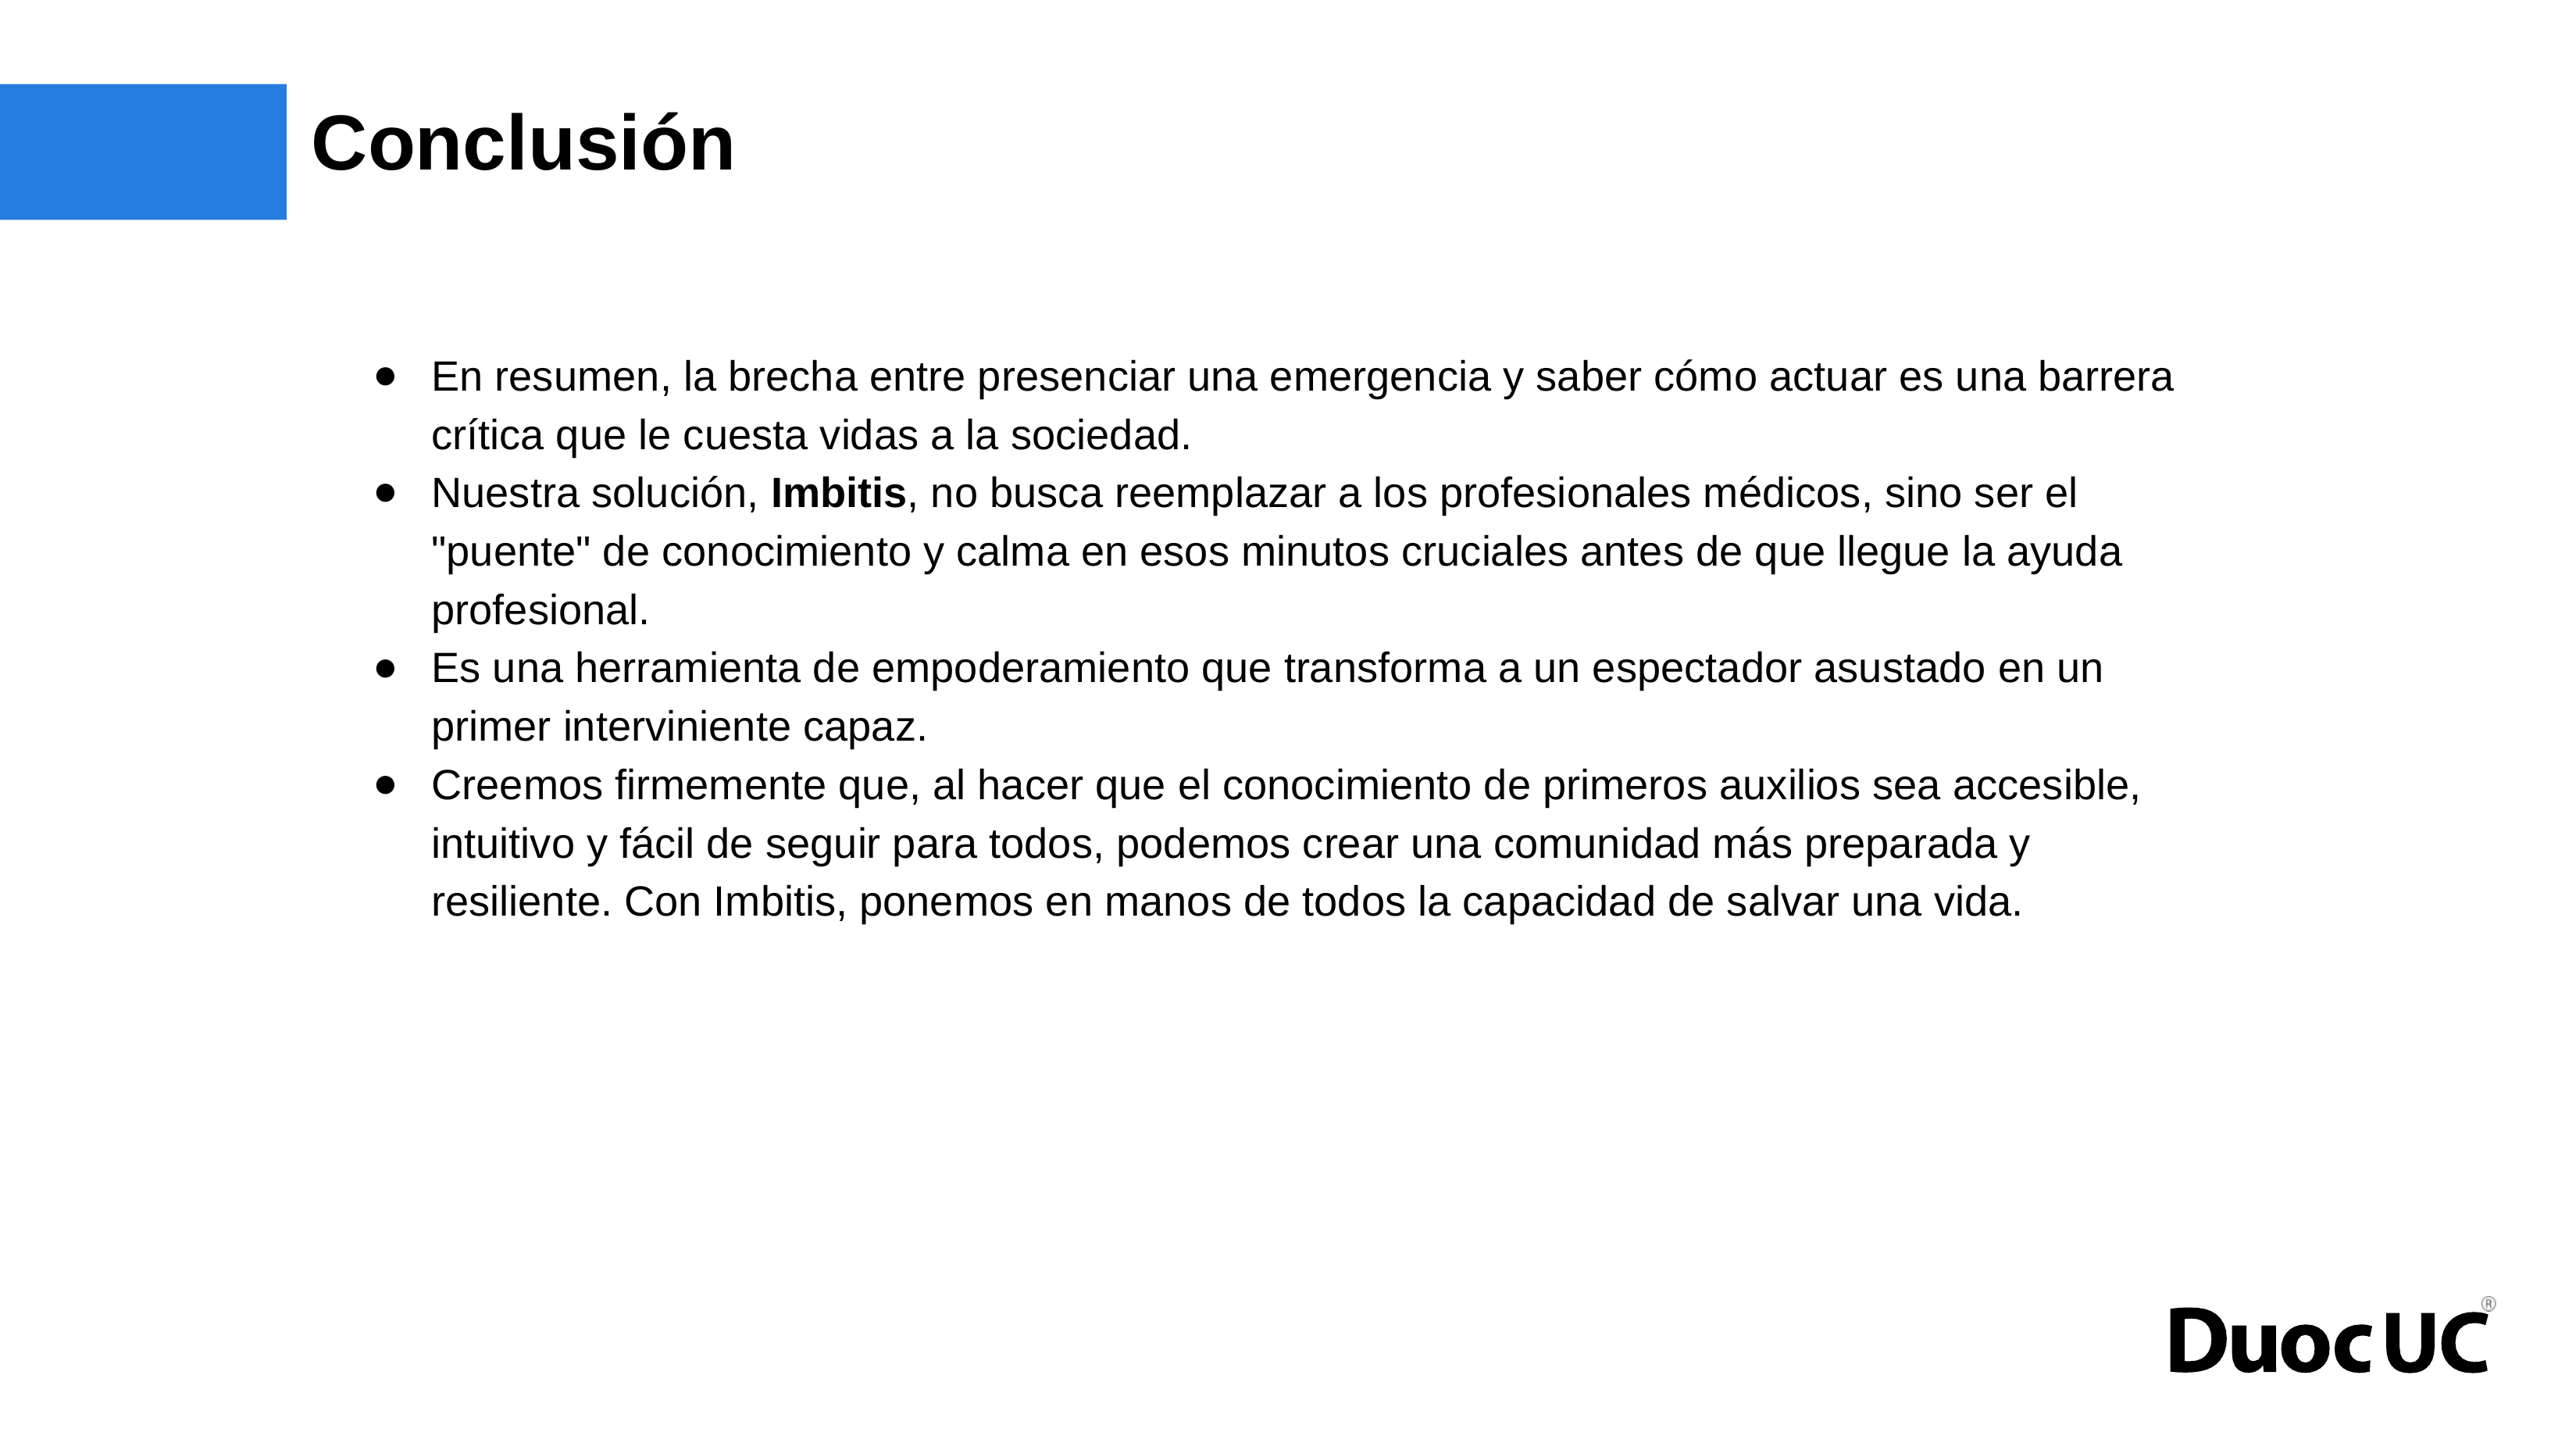

# Conclusión

En resumen, la brecha entre presenciar una emergencia y saber cómo actuar es una barrera crítica que le cuesta vidas a la sociedad.
Nuestra solución, Imbitis, no busca reemplazar a los profesionales médicos, sino ser el "puente" de conocimiento y calma en esos minutos cruciales antes de que llegue la ayuda profesional.
Es una herramienta de empoderamiento que transforma a un espectador asustado en un primer interviniente capaz.
Creemos firmemente que, al hacer que el conocimiento de primeros auxilios sea accesible, intuitivo y fácil de seguir para todos, podemos crear una comunidad más preparada y resiliente. Con Imbitis, ponemos en manos de todos la capacidad de salvar una vida.